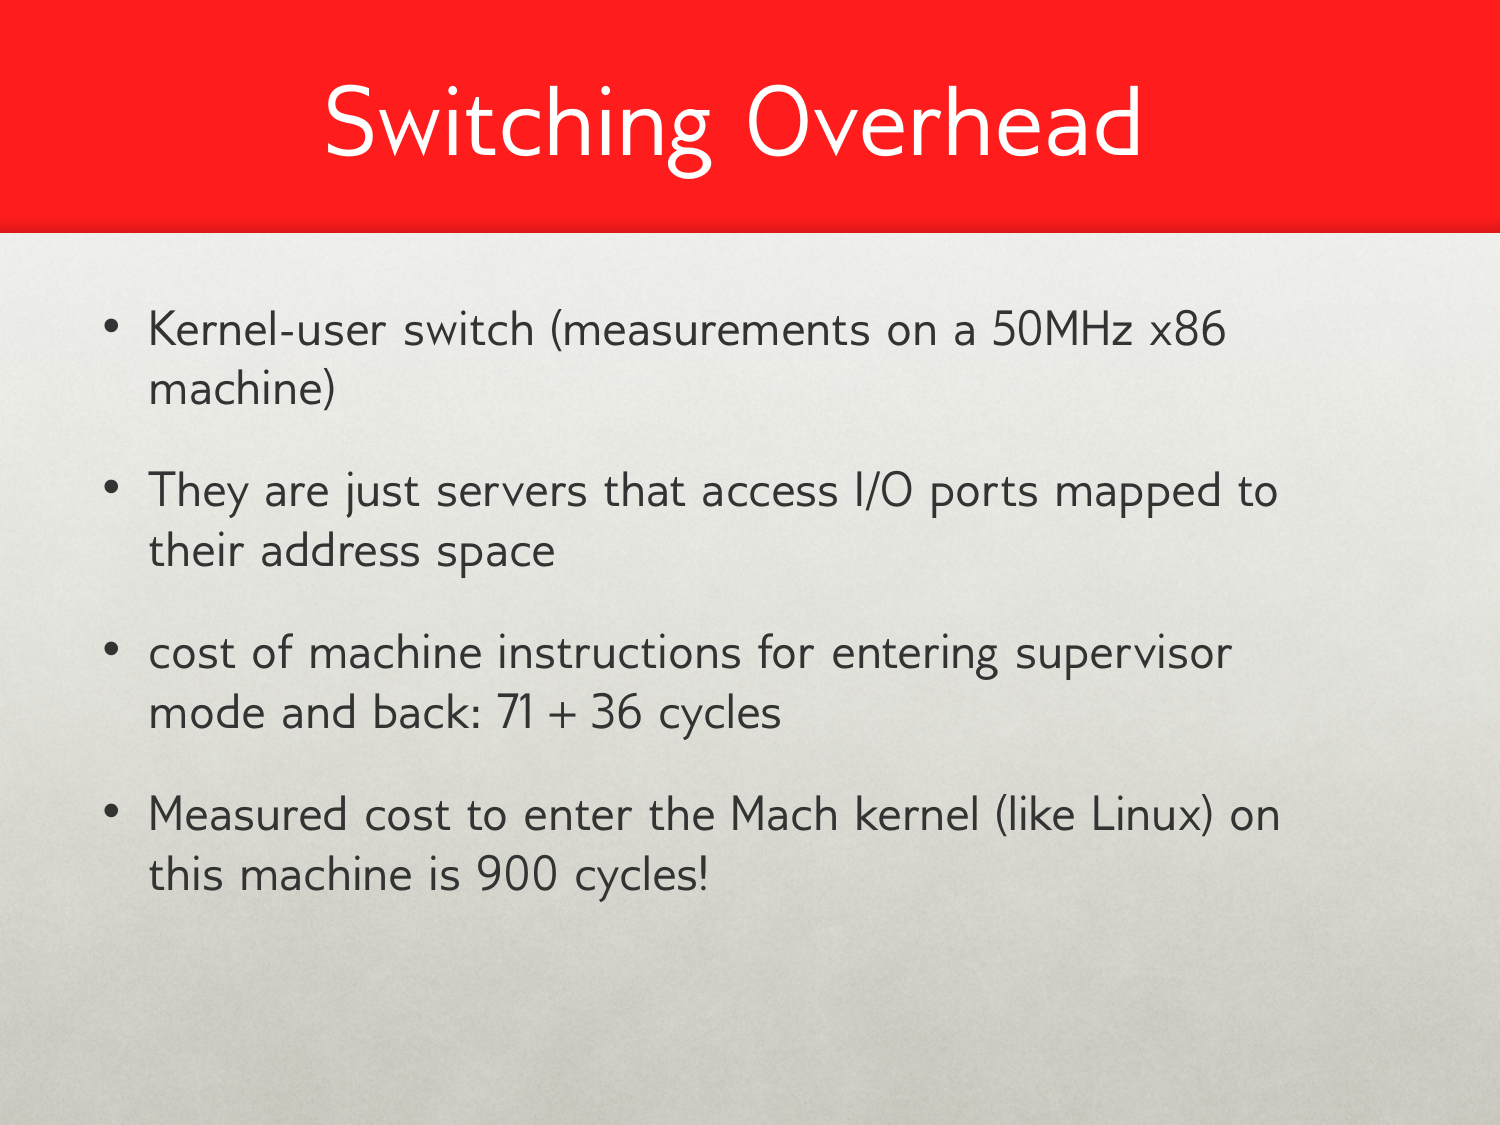

# Switching Overhead
Kernel-user switch (measurements on a 50MHz x86 machine)
They are just servers that access I/O ports mapped to their address space
cost of machine instructions for entering supervisor mode and back: 71 + 36 cycles
Measured cost to enter the Mach kernel (like Linux) on this machine is 900 cycles!